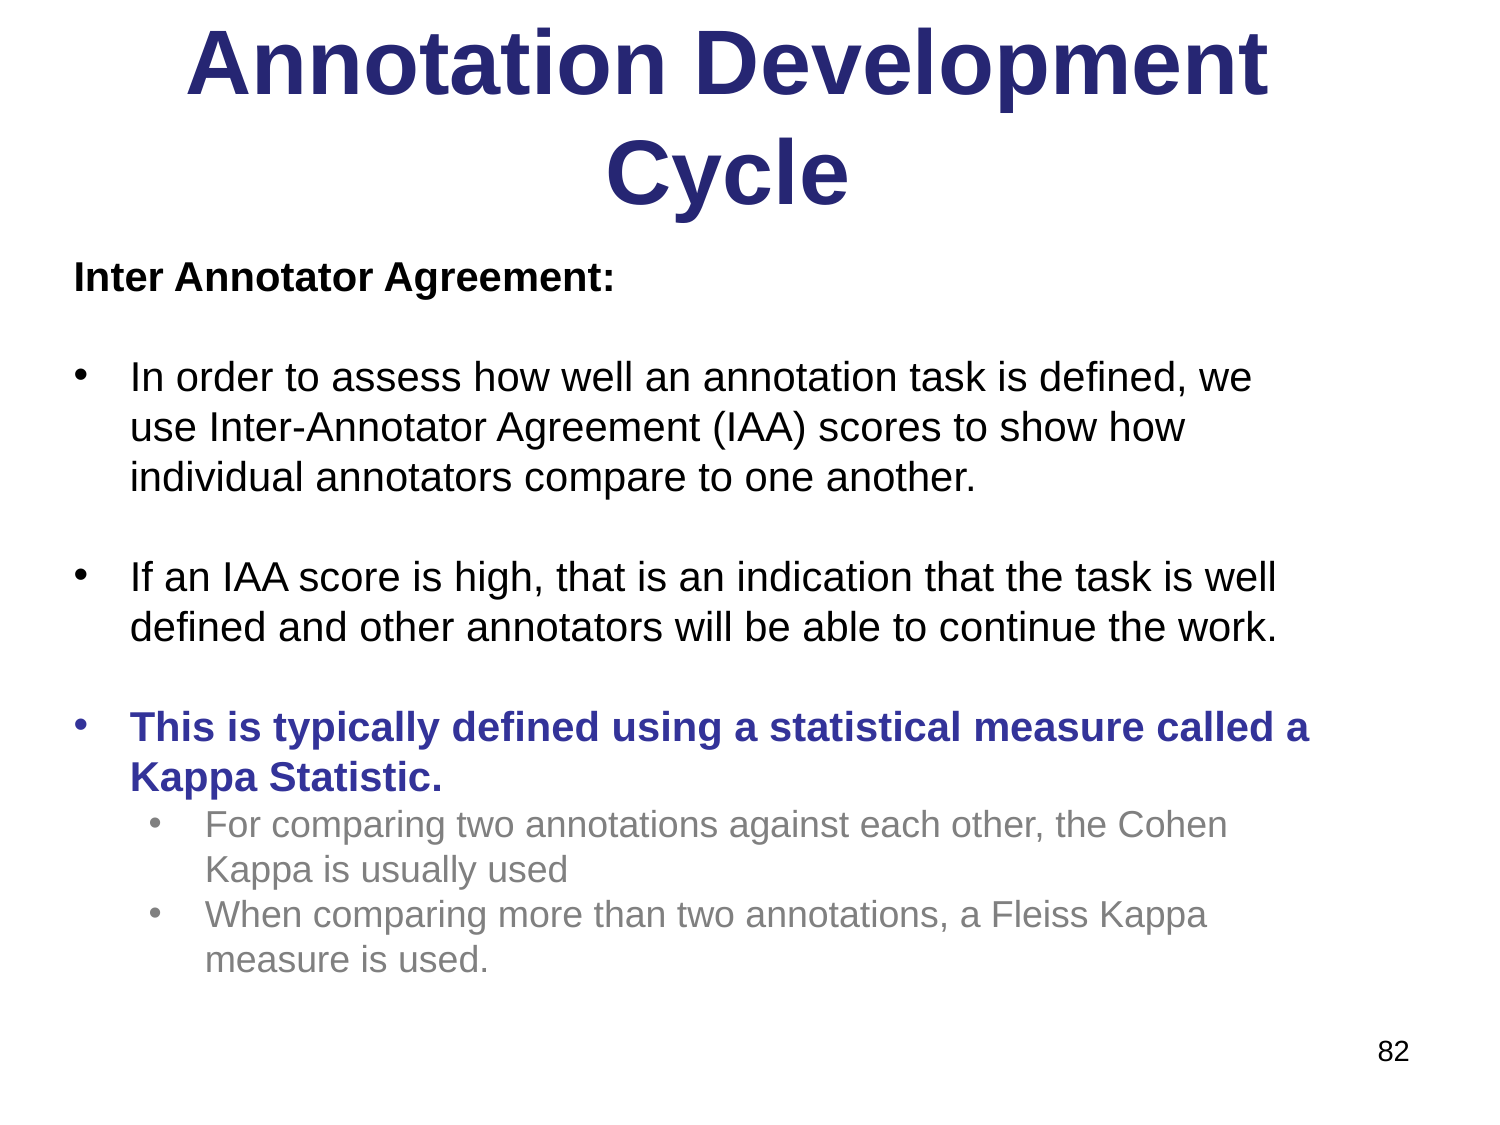

# Annotation Development Cycle

Inter Annotator Agreement:

In order to assess how well an annotation task is defined, we use Inter-Annotator Agreement (IAA) scores to show how individual annotators compare to one another.

If an IAA score is high, that is an indication that the task is well defined and other annotators will be able to continue the work.

This is typically defined using a statistical measure called a Kappa Statistic.
For comparing two annotations against each other, the Cohen Kappa is usually used
When comparing more than two annotations, a Fleiss Kappa measure is used.

82